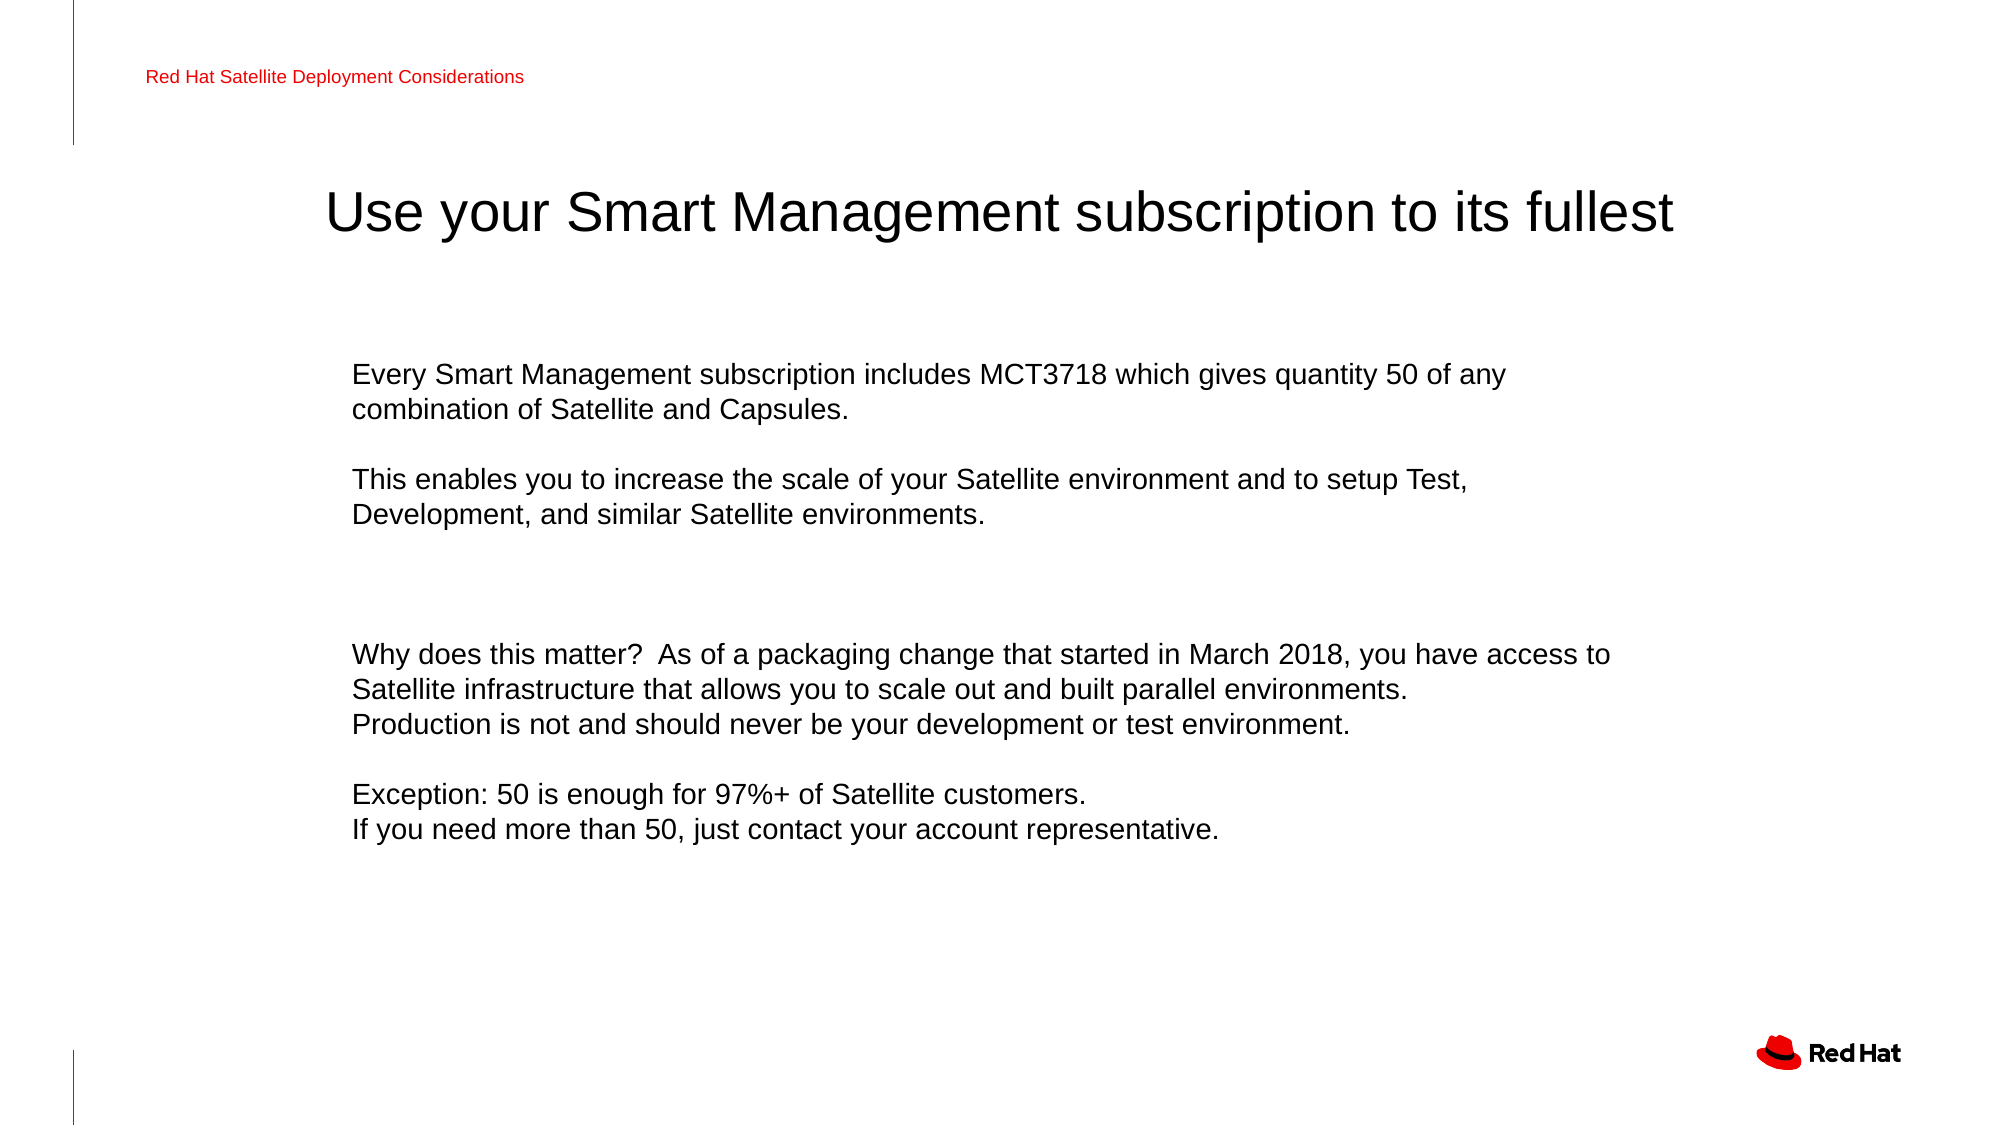

Red Hat Satellite Deployment Considerations
# Use your Smart Management subscription to its fullest

Every Smart Management subscription includes MCT3718 which gives quantity 50 of any combination of Satellite and Capsules.

This enables you to increase the scale of your Satellite environment and to setup Test, Development, and similar Satellite environments.

Why does this matter?  As of a packaging change that started in March 2018, you have access to Satellite infrastructure that allows you to scale out and built parallel environments.
Production is not and should never be your development or test environment.

Exception: 50 is enough for 97%+ of Satellite customers.
If you need more than 50, just contact your account representative.